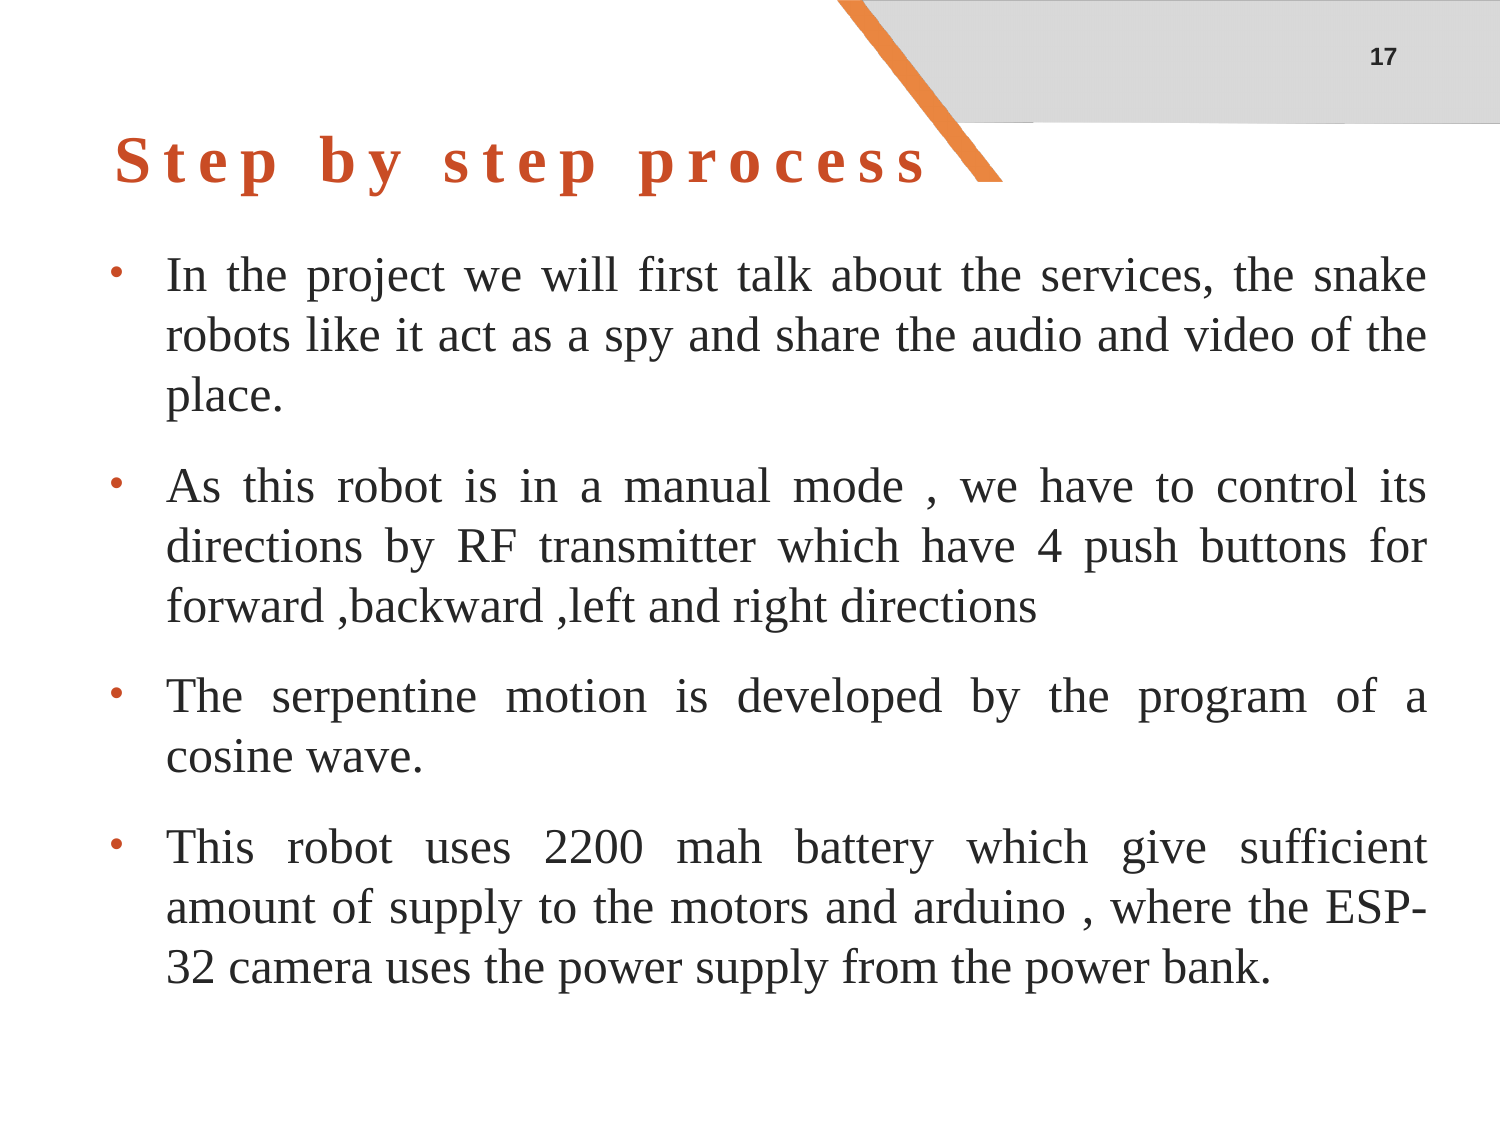

17
# Step by step process
In the project we will first talk about the services, the snake robots like it act as a spy and share the audio and video of the place.
As this robot is in a manual mode , we have to control its directions by RF transmitter which have 4 push buttons for forward ,backward ,left and right directions
The serpentine motion is developed by the program of a cosine wave.
This robot uses 2200 mah battery which give sufficient amount of supply to the motors and arduino , where the ESP-32 camera uses the power supply from the power bank.